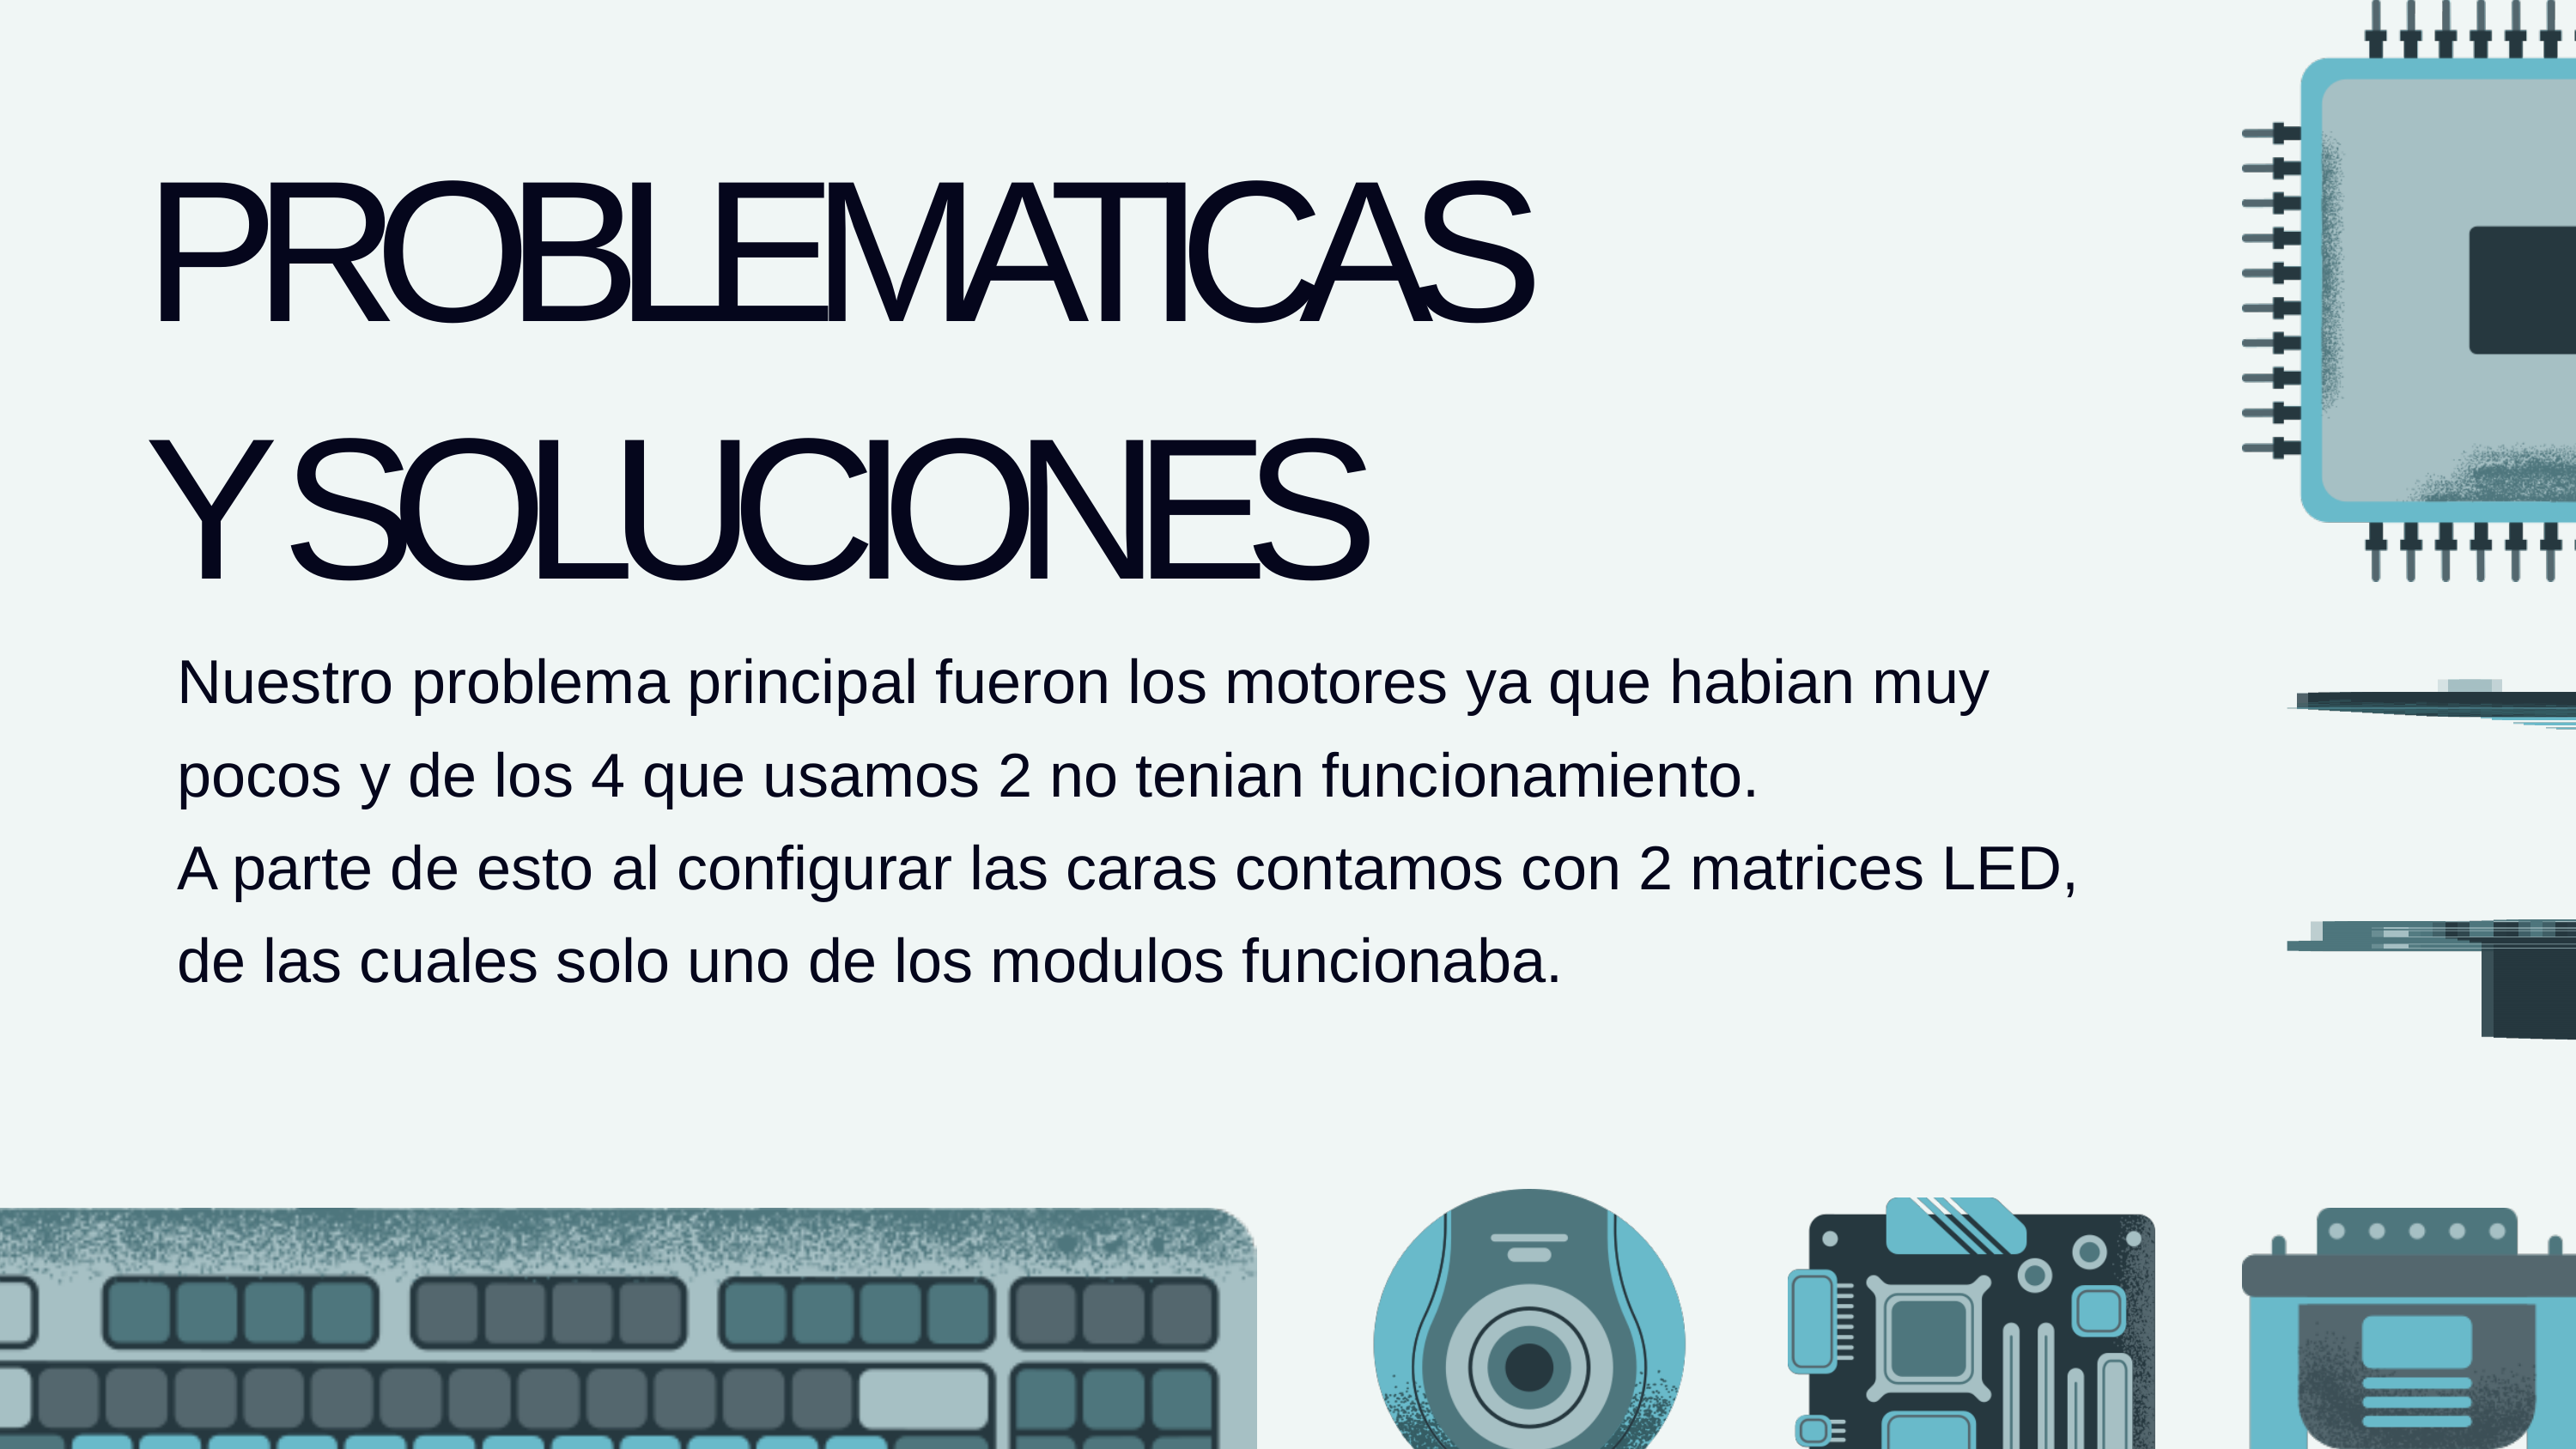

PROBLEMATICAS
Y SOLUCIONES

Nuestro problema principal fueron los motores ya que habian muy pocos y de los 4 que usamos 2 no tenian funcionamiento.
A parte de esto al configurar las caras contamos con 2 matrices LED, de las cuales solo uno de los modulos funcionaba.